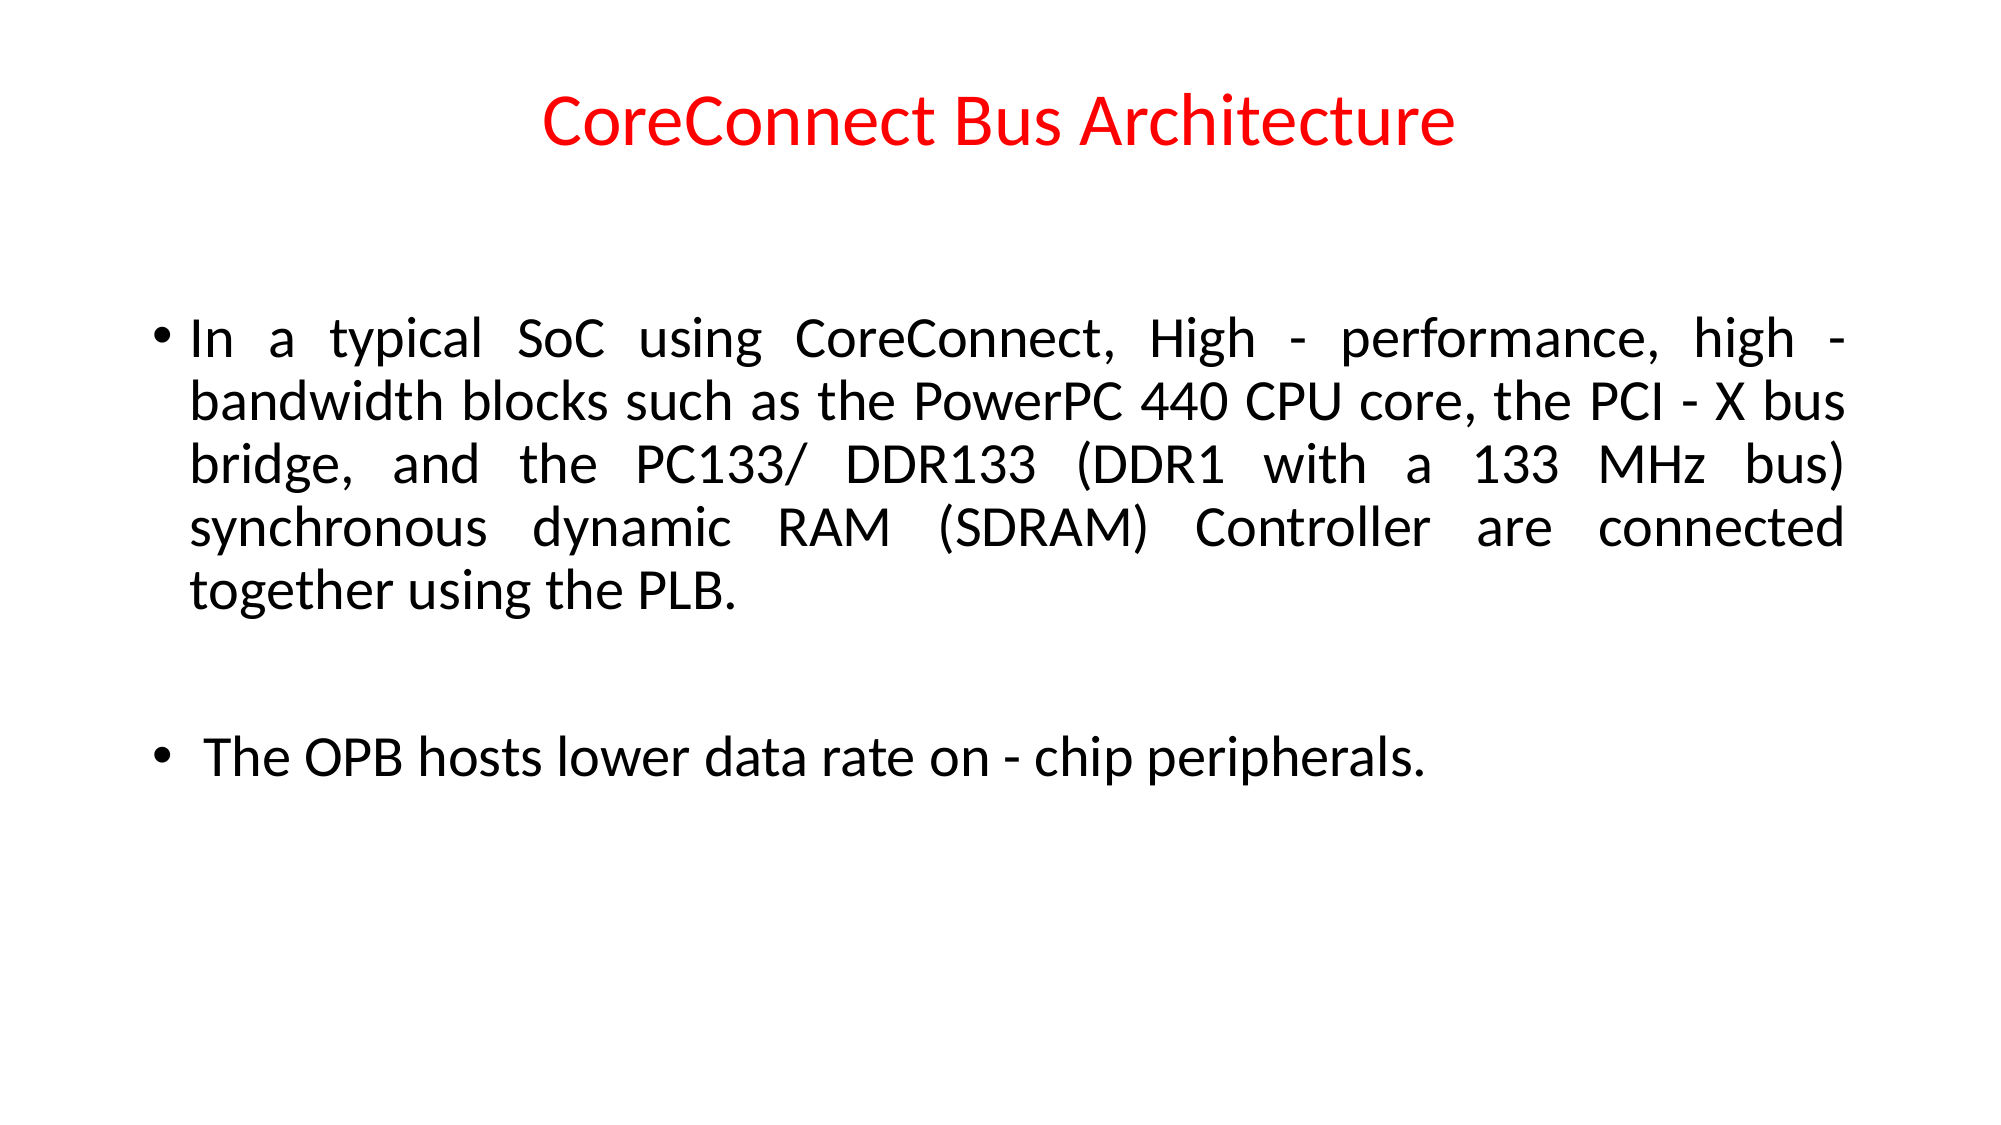

# CoreConnect Bus Architecture
In a typical SoC using CoreConnect, High - performance, high - bandwidth blocks such as the PowerPC 440 CPU core, the PCI - X bus bridge, and the PC133/ DDR133 (DDR1 with a 133 MHz bus) synchronous dynamic RAM (SDRAM) Controller are connected together using the PLB.

 The OPB hosts lower data rate on - chip peripherals.